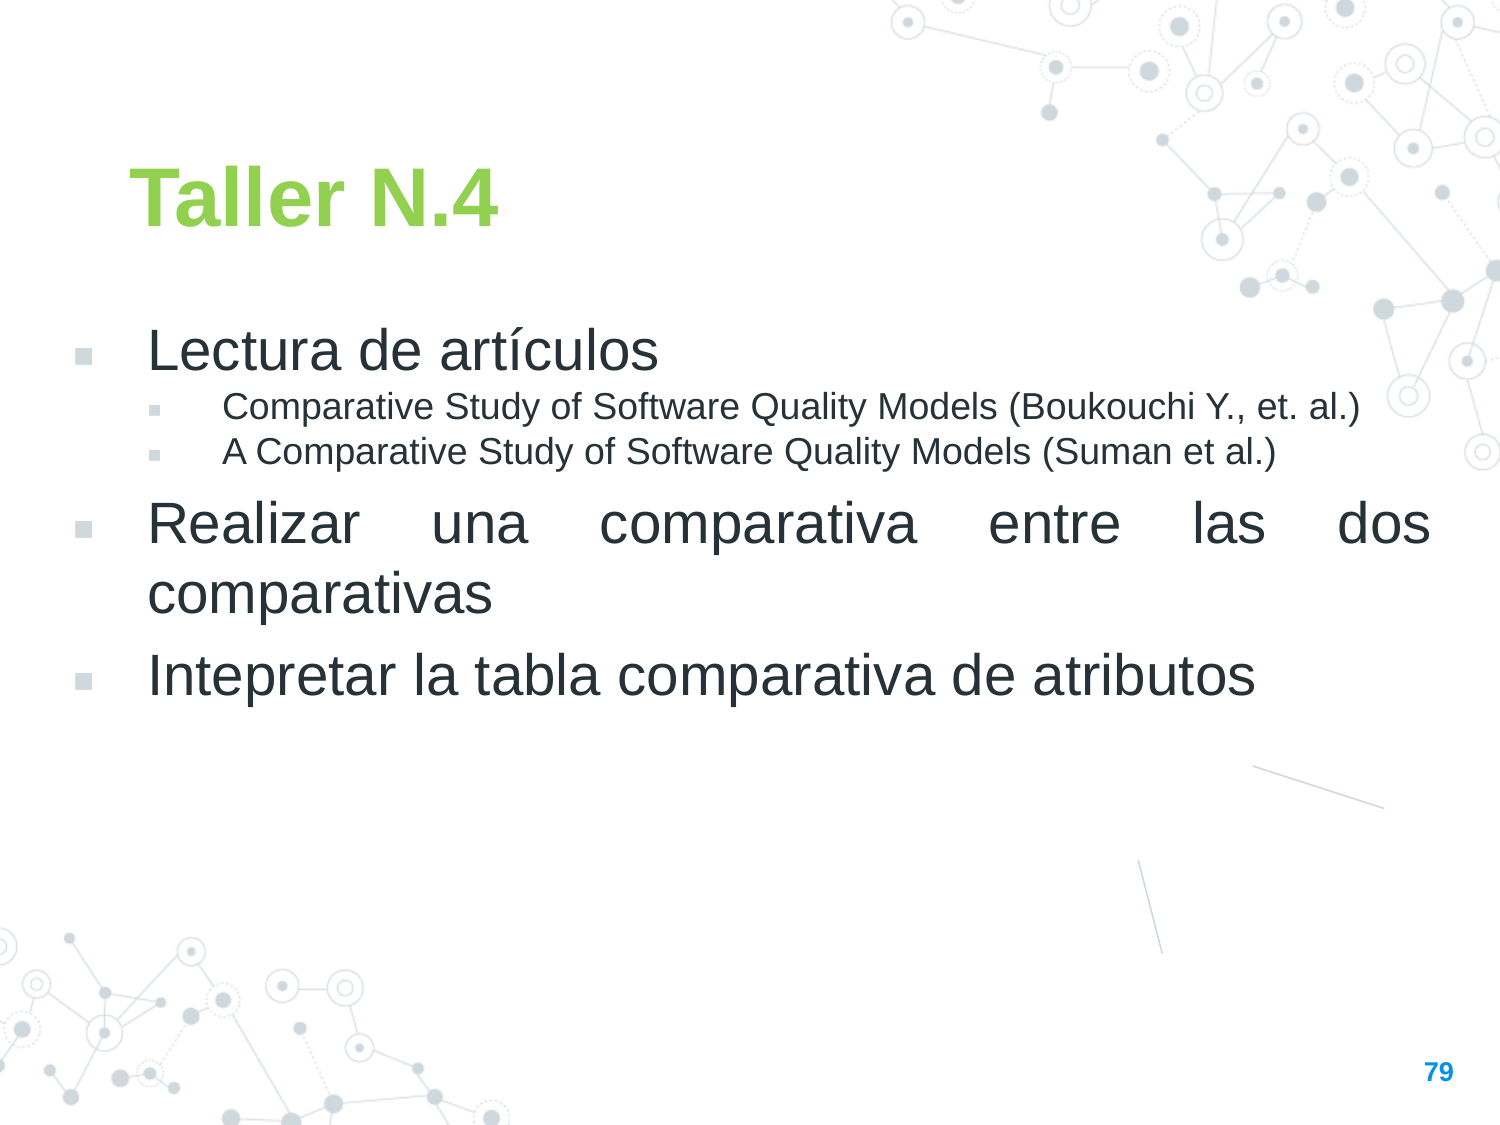

Taller N.4
Lectura de artículos
Comparative Study of Software Quality Models (Boukouchi Y., et. al.)
A Comparative Study of Software Quality Models (Suman et al.)
Realizar una comparativa entre las dos comparativas
Intepretar la tabla comparativa de atributos

79